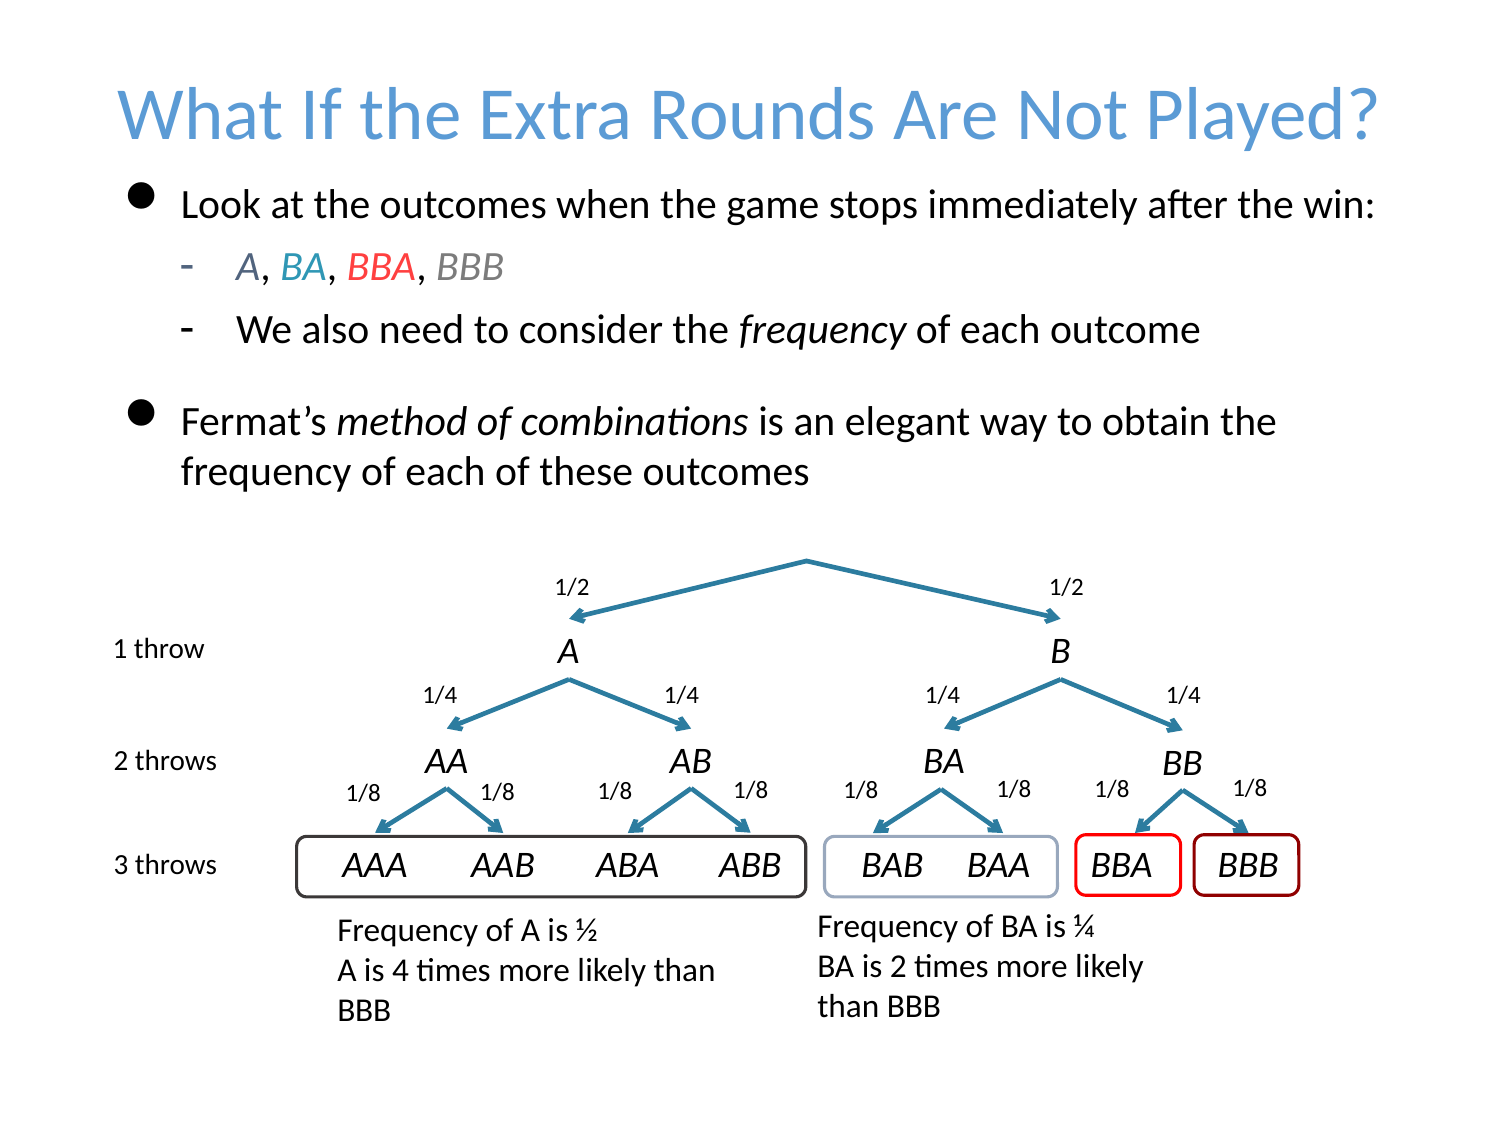

# What If the Extra Rounds Are Not Played?
Look at the outcomes when the game stops immediately after the win:
A, BA, BBA, BBB
We also need to consider the frequency of each outcome
Fermat’s method of combinations is an elegant way to obtain the frequency of each of these outcomes

A
B
1/2
1/2
1 throw
1/4
1/4
1/4
1/4
AA
AB
BA
BB
2 throws
1/8
1/8
1/8
1/8
1/8
1/8
1/8
1/8
BAB
BAA
AAA
AAB
ABB
ABA
BBA
BBB

3 throws
Frequency of BA is ¼
BA is 2 times more likely than BBB
Frequency of A is ½
A is 4 times more likely than BBB
19